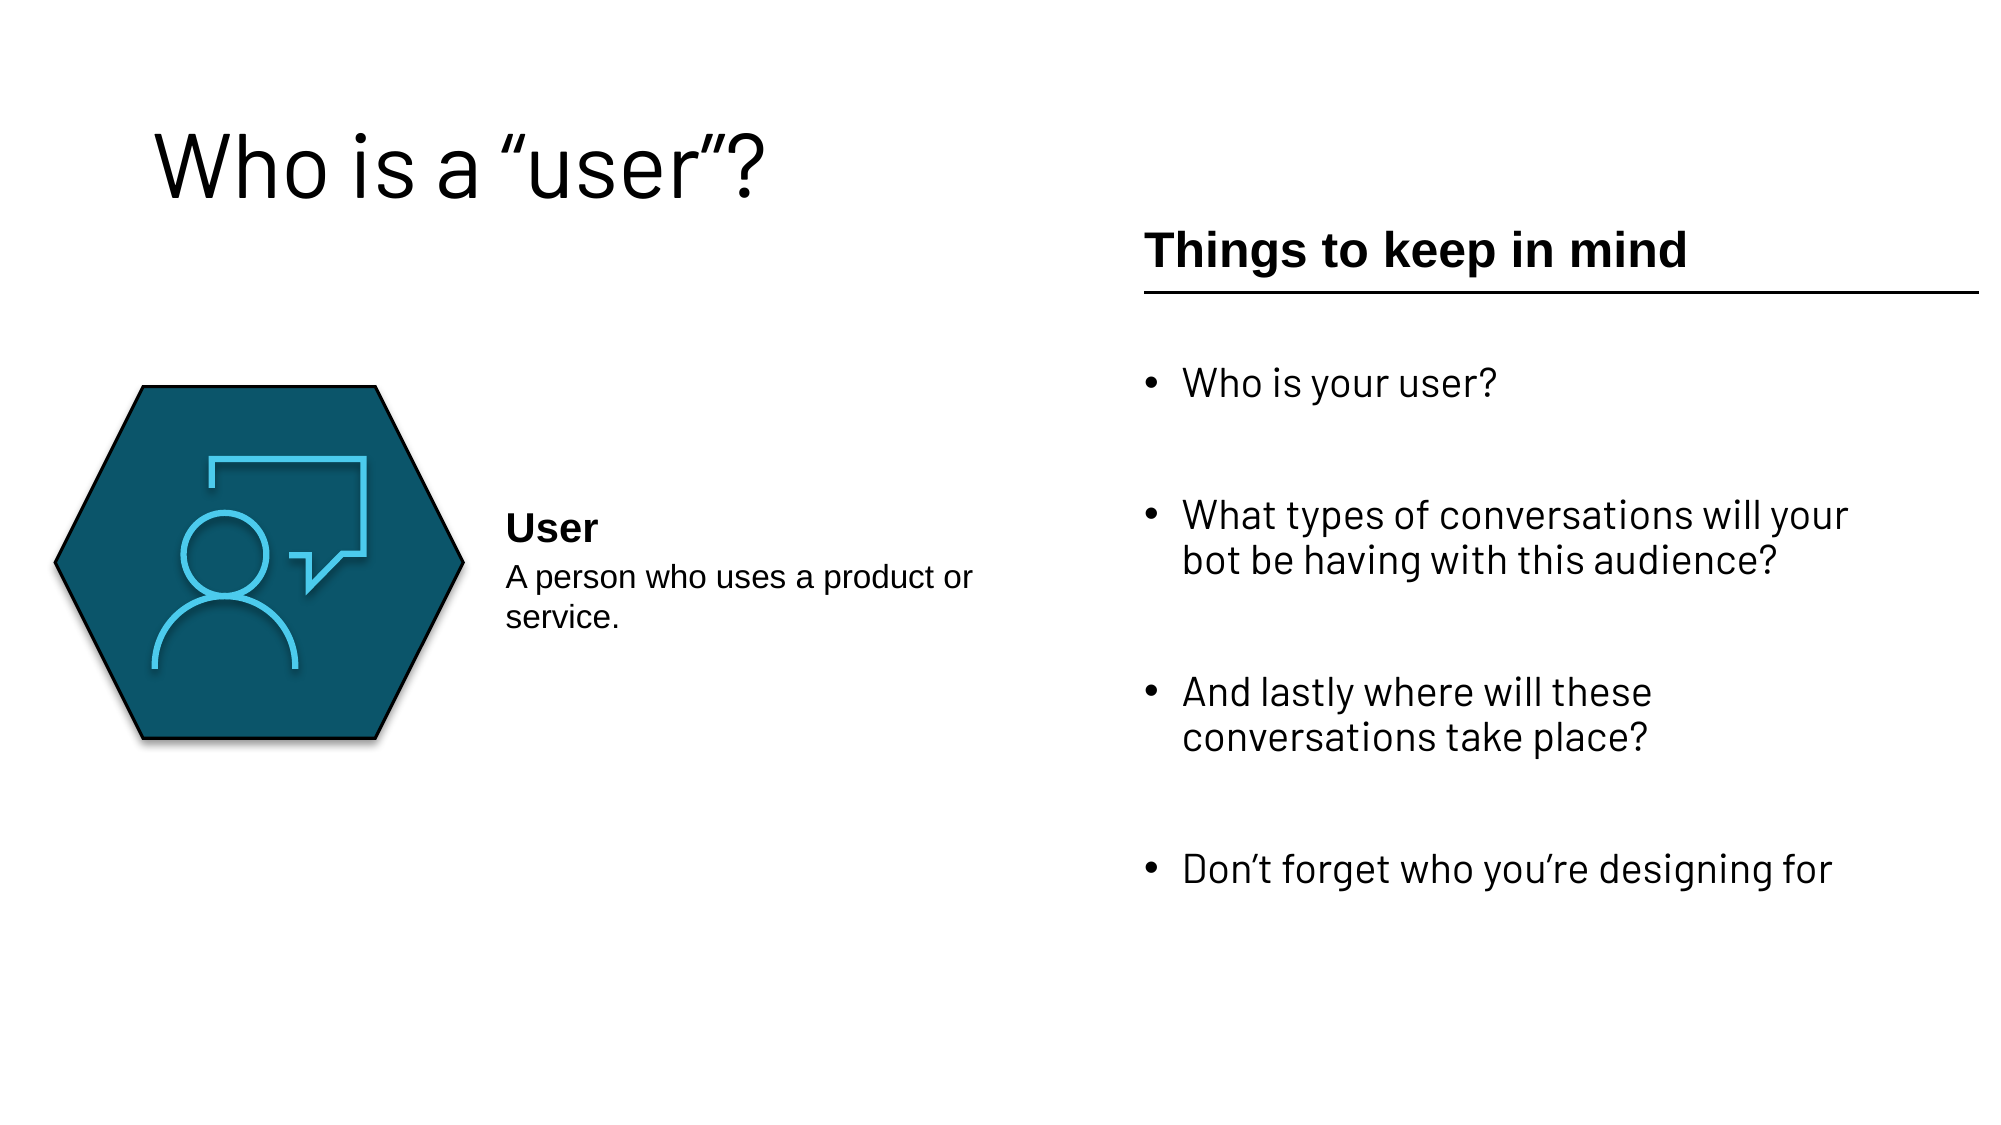

# Who is a “user”?
Things to keep in mind
Who is your user?

What types of conversations will your bot be having with this audience?

And lastly where will these conversations take place?

Don’t forget who you’re designing for

User
A person who uses a product or service.